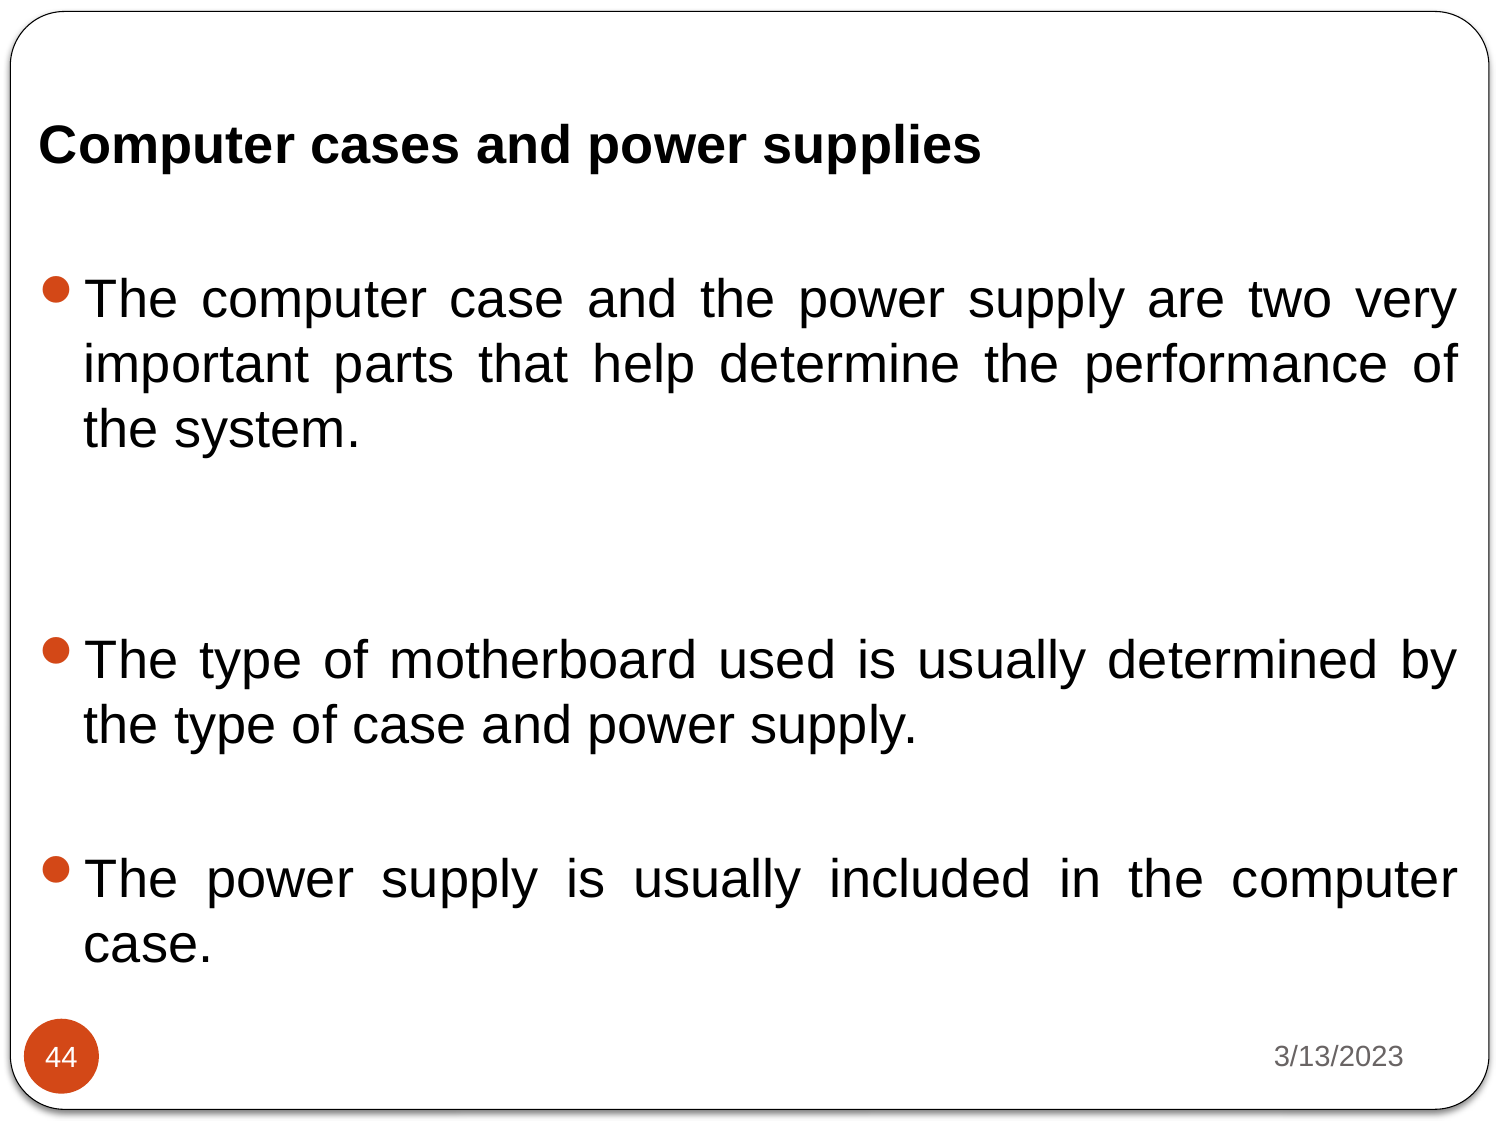

Computer cases and power supplies

The computer case and the power supply are two very important parts that help determine the performance of the system.

The type of motherboard used is usually determined by the type of case and power supply.

The power supply is usually included in the computer case.

3/13/2023
44